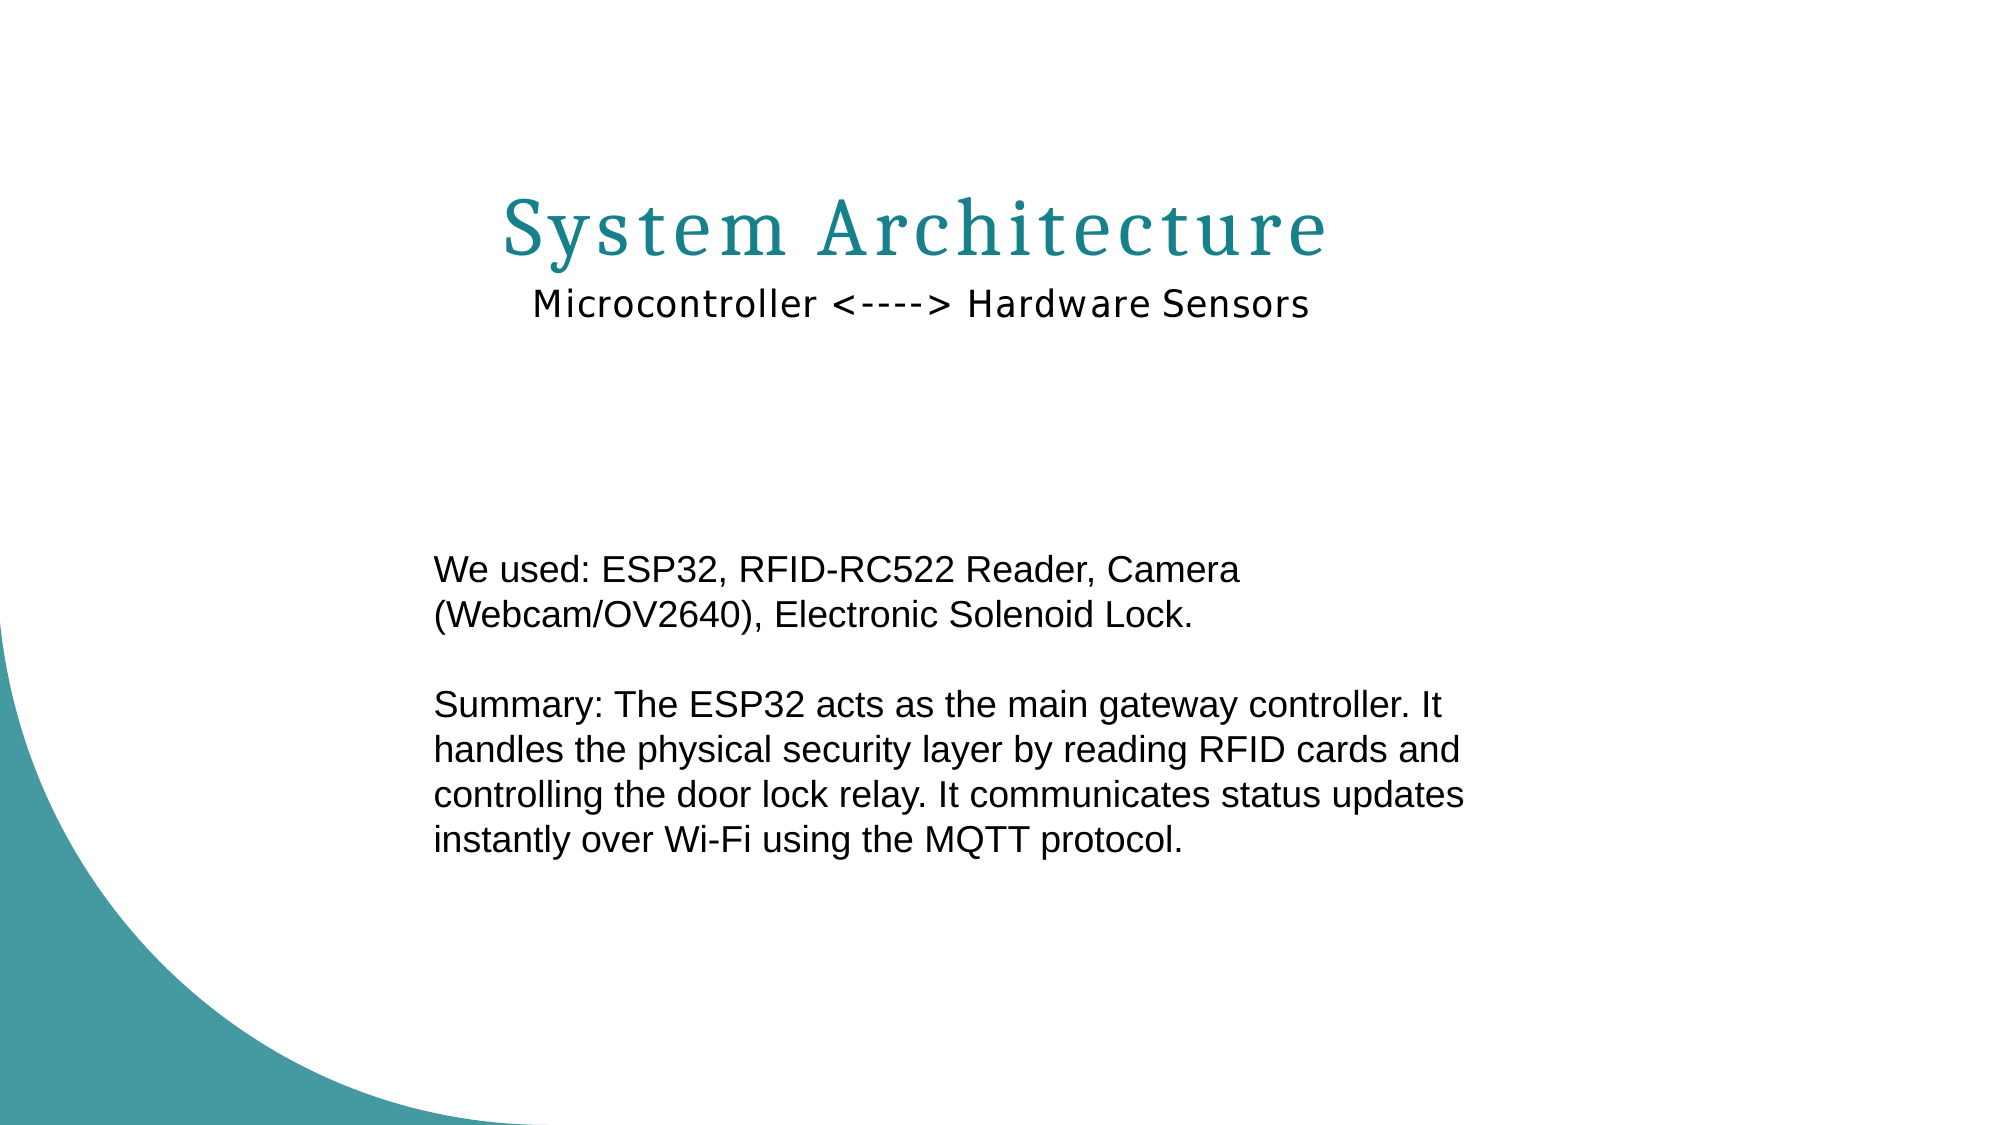

# System Architecture
Microcontroller <----> Hardware Sensors
We used: ESP32, RFID-RC522 Reader, Camera (Webcam/OV2640), Electronic Solenoid Lock.

Summary: The ESP32 acts as the main gateway controller. It handles the physical security layer by reading RFID cards and controlling the door lock relay. It communicates status updates instantly over Wi-Fi using the MQTT protocol.